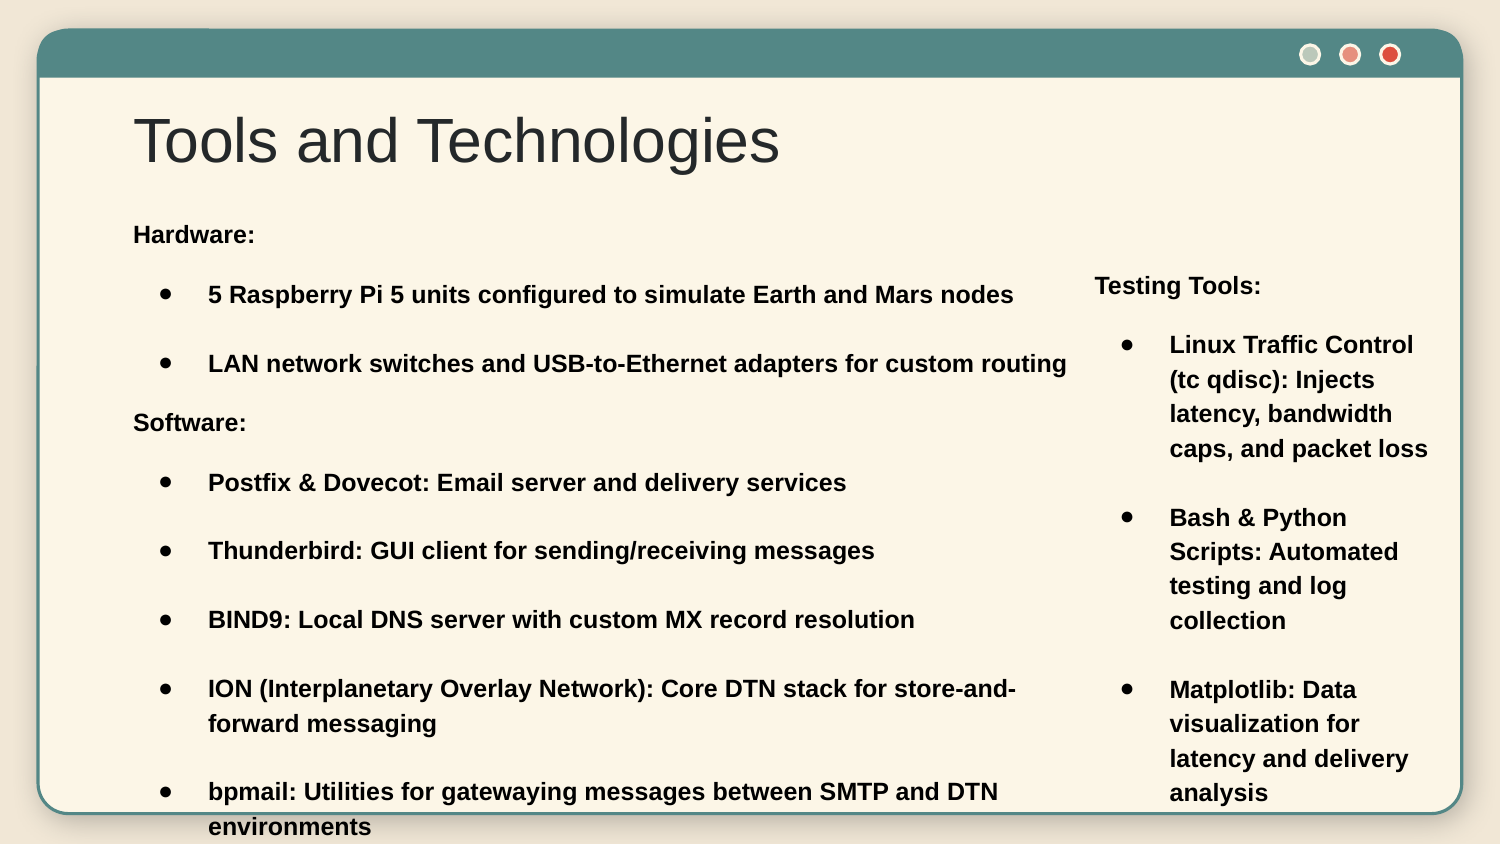

# Tools and Technologies
Hardware:
5 Raspberry Pi 5 units configured to simulate Earth and Mars nodes
LAN network switches and USB-to-Ethernet adapters for custom routing
Software:
Postfix & Dovecot: Email server and delivery services
Thunderbird: GUI client for sending/receiving messages
BIND9: Local DNS server with custom MX record resolution
ION (Interplanetary Overlay Network): Core DTN stack for store-and-forward messaging
bpmail: Utilities for gatewaying messages between SMTP and DTN environments

Testing Tools:
Linux Traffic Control (tc qdisc): Injects latency, bandwidth caps, and packet loss
Bash & Python Scripts: Automated testing and log collection
Matplotlib: Data visualization for latency and delivery analysis